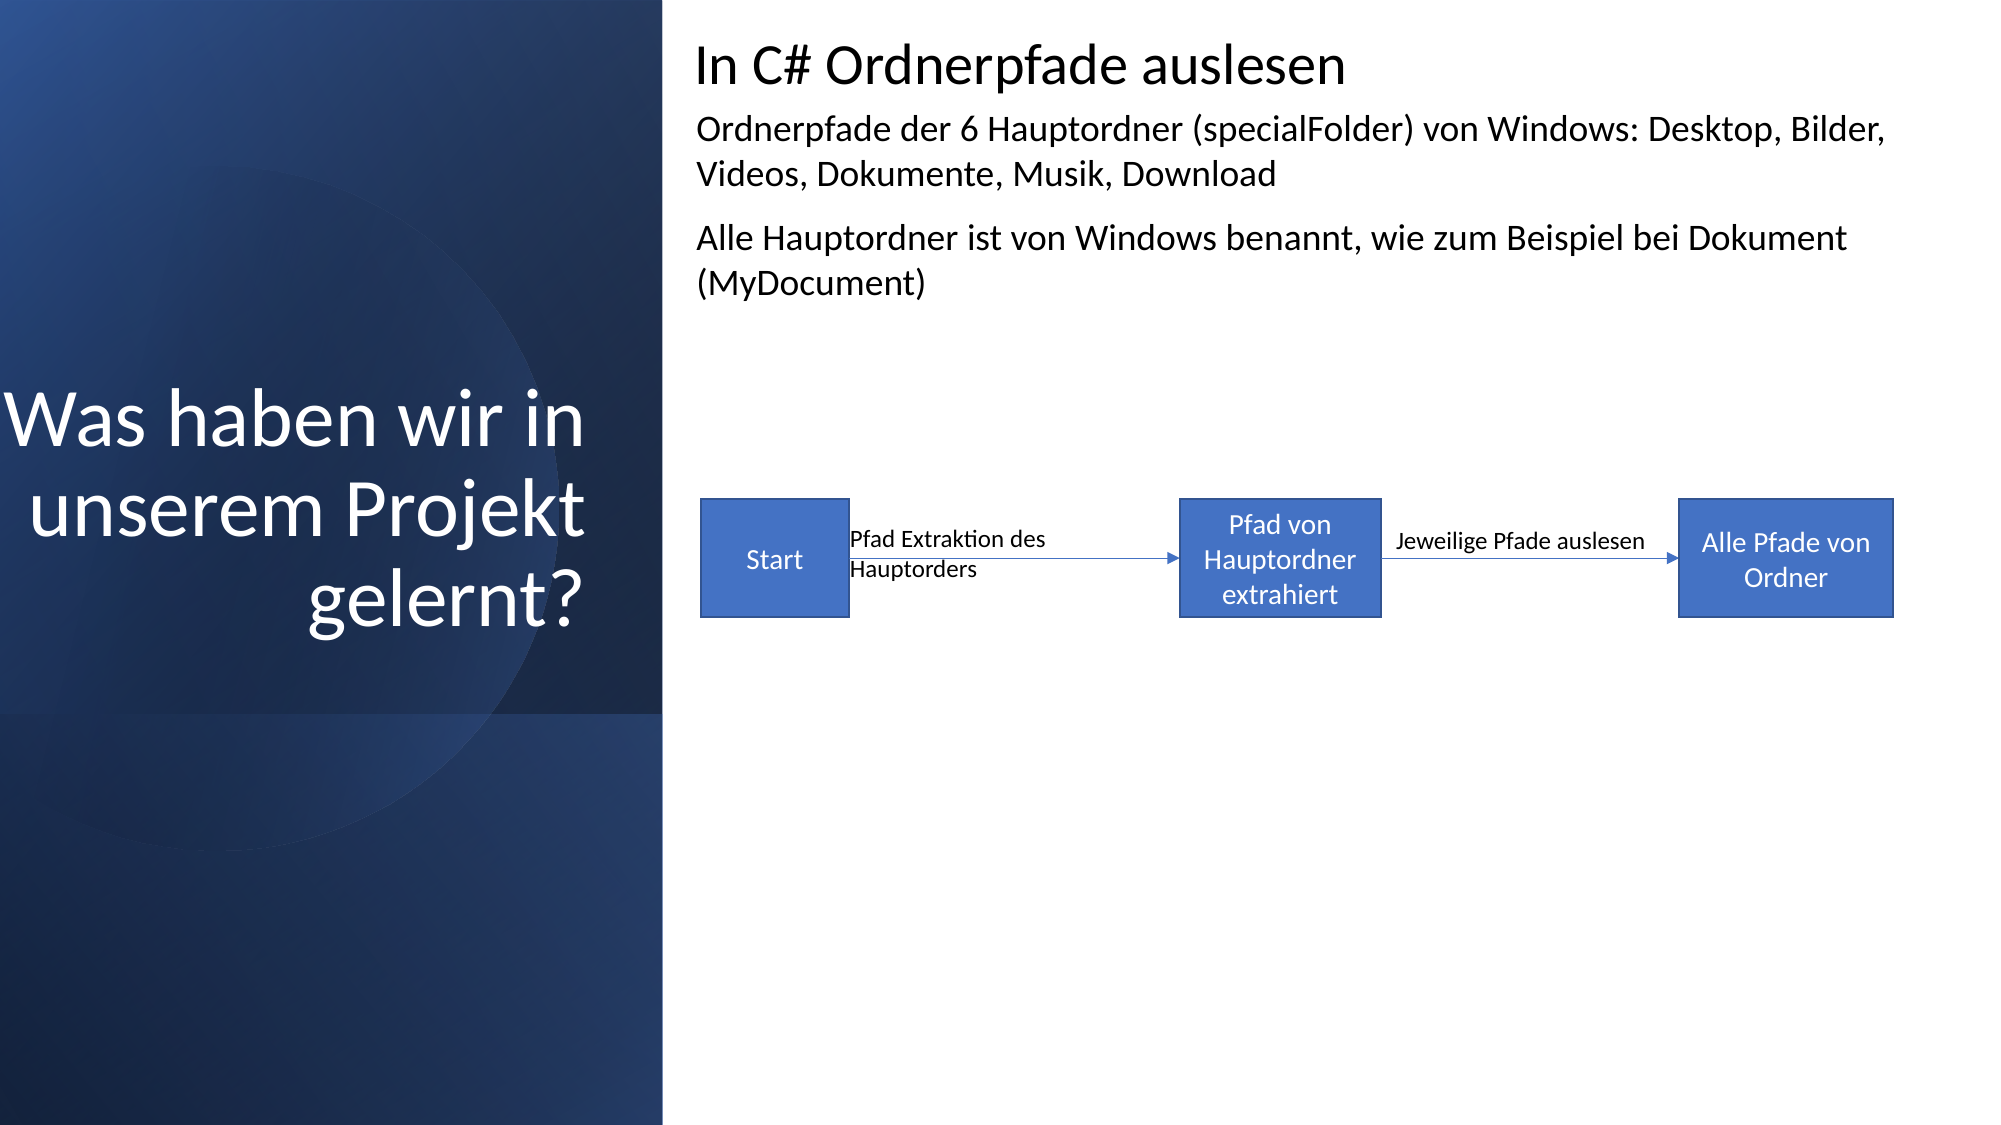

In C# Ordnerpfade auslesen
# Was haben wir in unserem Projekt gelernt?
Ordnerpfade der 6 Hauptordner (specialFolder) von Windows: Desktop, Bilder, Videos, Dokumente, Musik, Download

Alle Hauptordner ist von Windows benannt, wie zum Beispiel bei Dokument (MyDocument)

Start
Pfad von Hauptordner extrahiert
Alle Pfade von Ordner
Pfad Extraktion des Hauptorders
Jeweilige Pfade auslesen